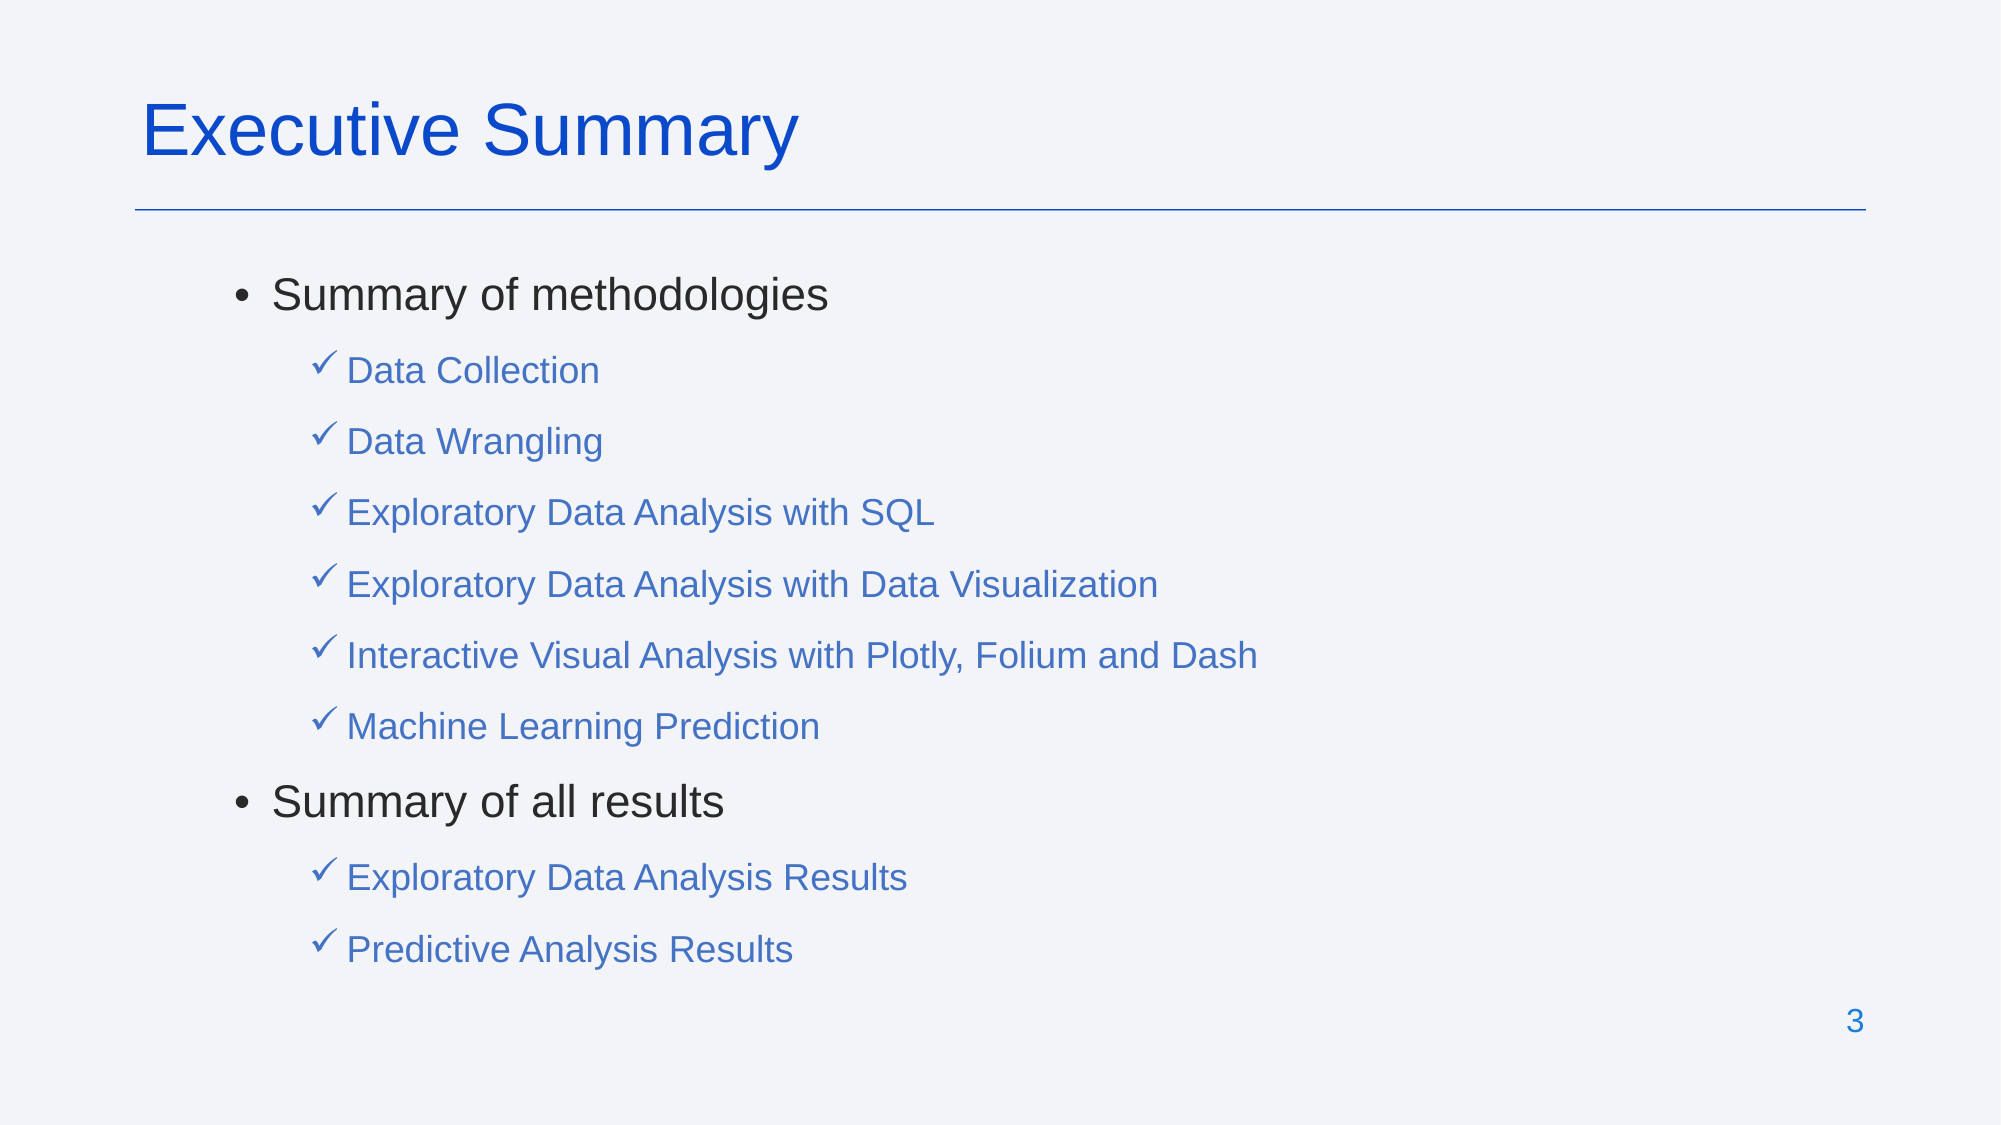

Executive Summary
Summary of methodologies
Data Collection
Data Wrangling
Exploratory Data Analysis with SQL
Exploratory Data Analysis with Data Visualization
Interactive Visual Analysis with Plotly, Folium and Dash
Machine Learning Prediction
Summary of all results
Exploratory Data Analysis Results
Predictive Analysis Results
3